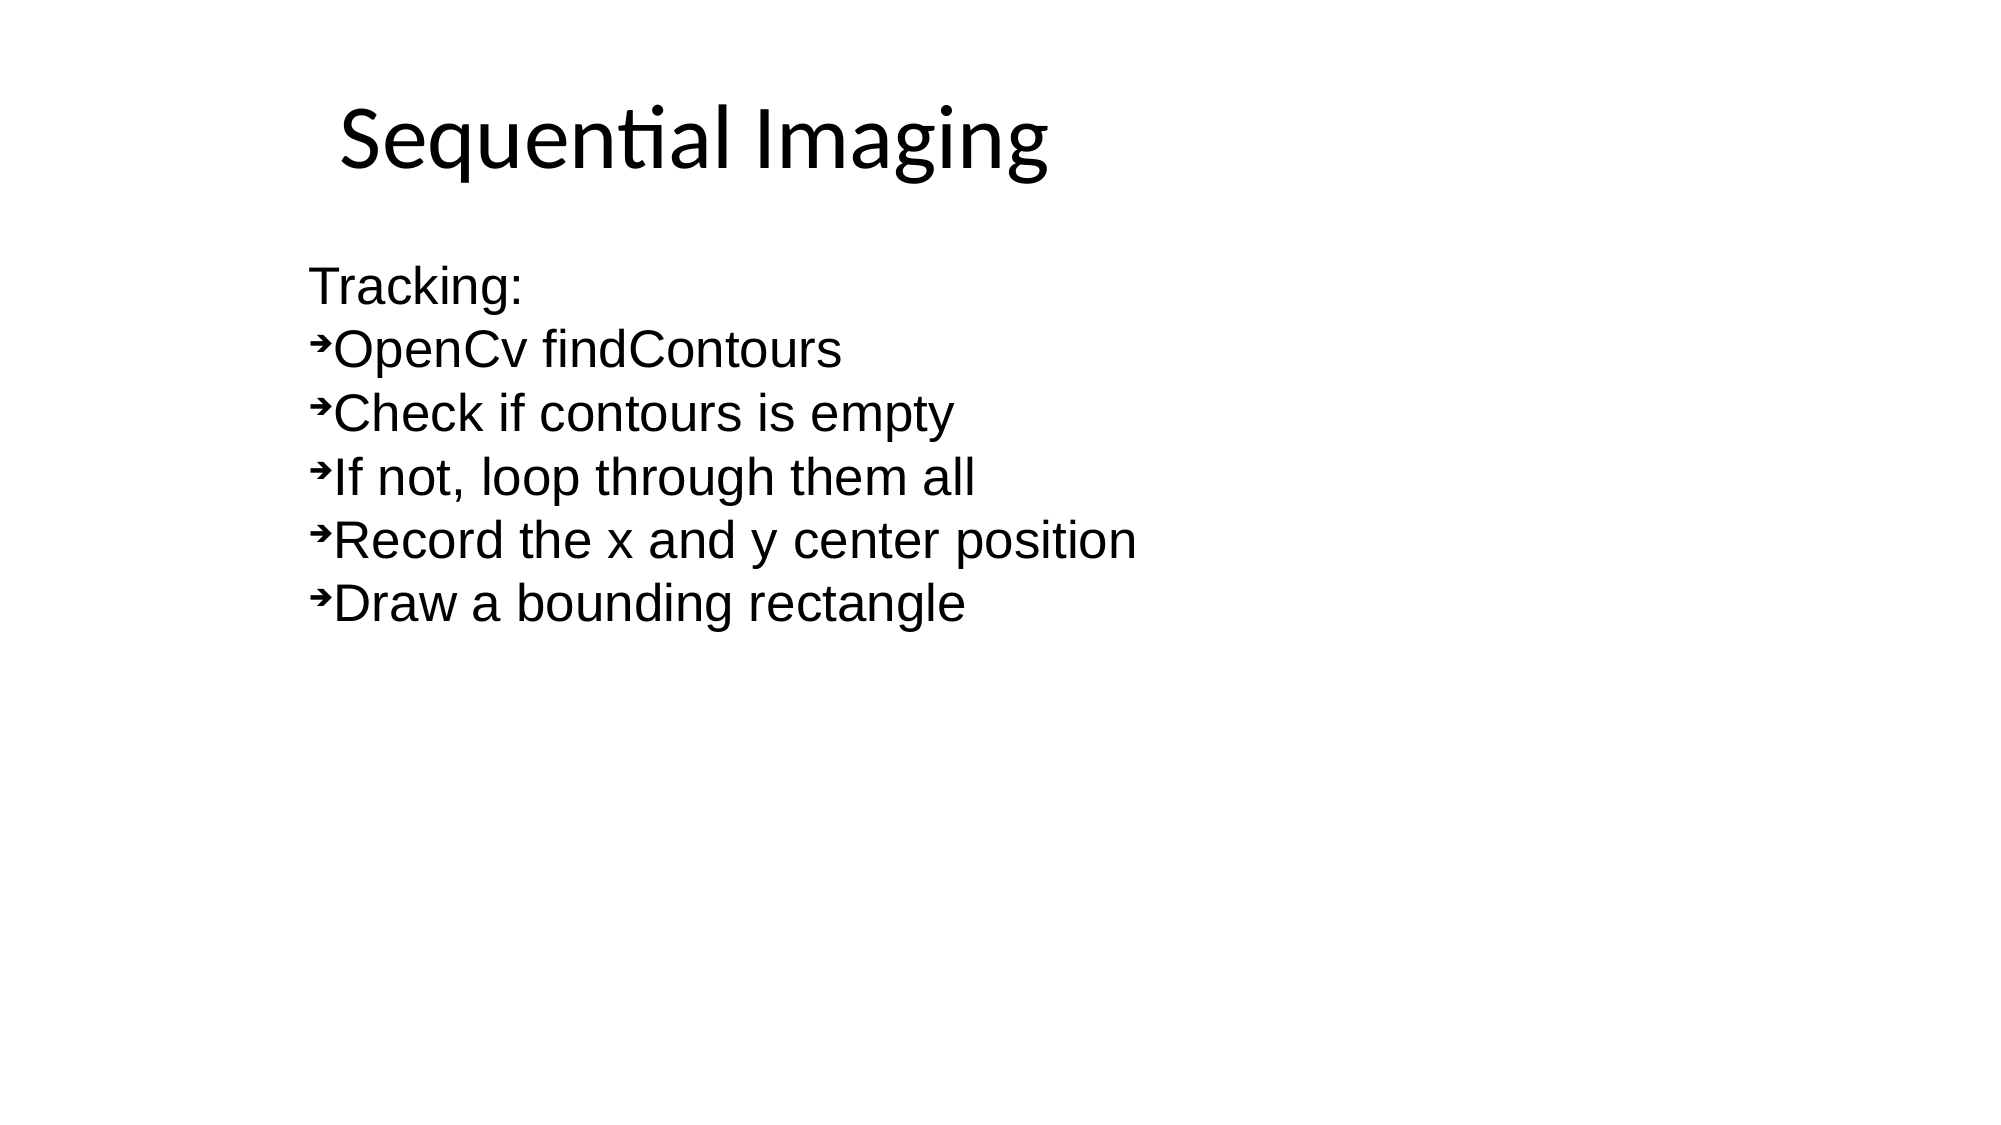

Sequential Imaging
Tracking:
OpenCv findContours
Check if contours is empty
If not, loop through them all
Record the x and y center position
Draw a bounding rectangle